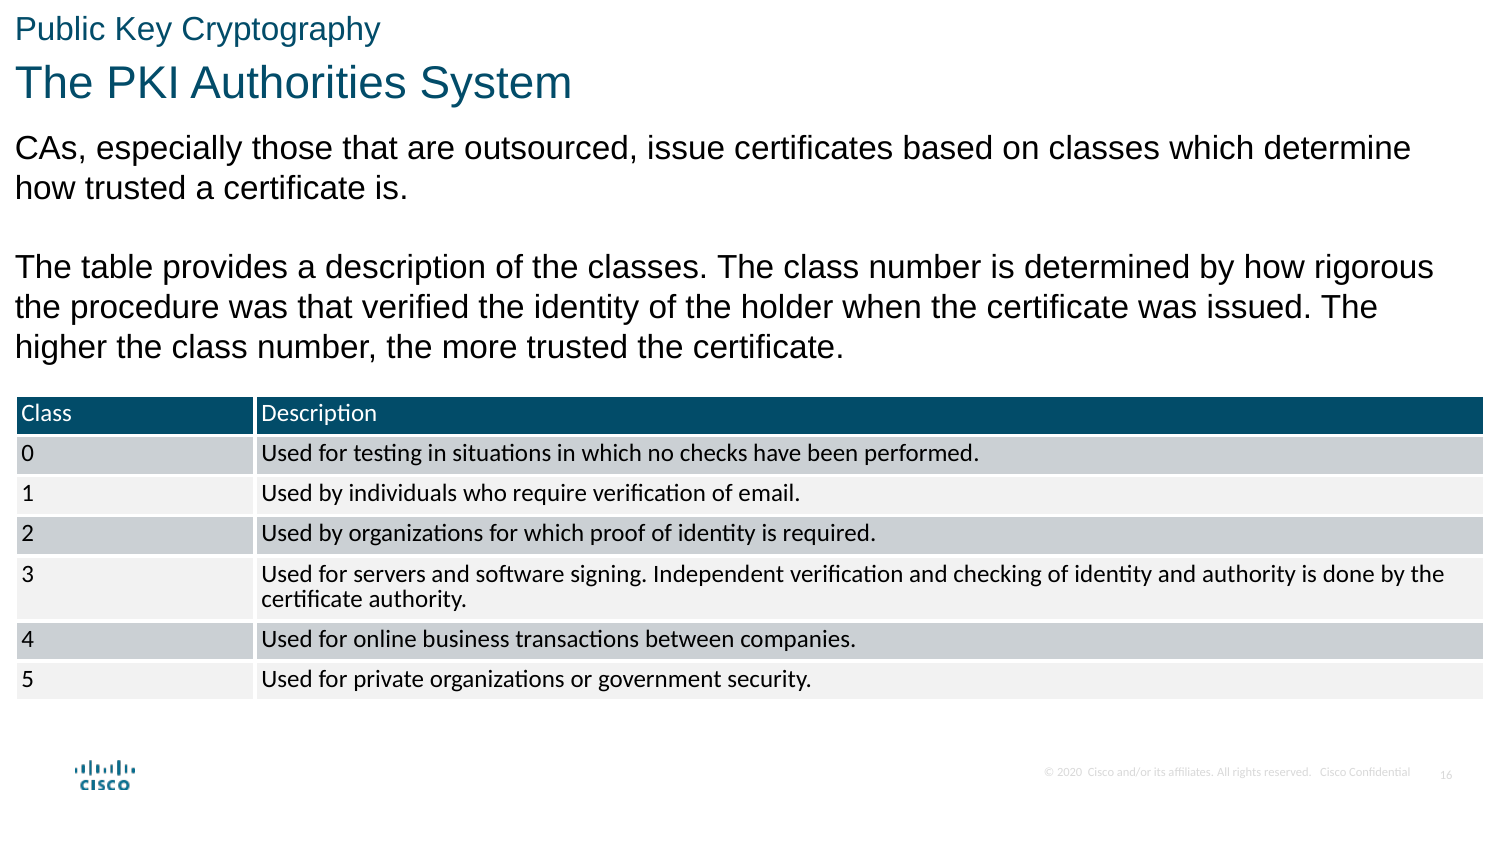

# Public Key Cryptography
The PKI Authorities System
CAs, especially those that are outsourced, issue certificates based on classes which determine how trusted a certificate is.

The table provides a description of the classes. The class number is determined by how rigorous the procedure was that verified the identity of the holder when the certificate was issued. The higher the class number, the more trusted the certificate.
| Class | Description |
| --- | --- |
| 0 | Used for testing in situations in which no checks have been performed. |
| 1 | Used by individuals who require verification of email. |
| 2 | Used by organizations for which proof of identity is required. |
| 3 | Used for servers and software signing. Independent verification and checking of identity and authority is done by the certificate authority. |
| 4 | Used for online business transactions between companies. |
| 5 | Used for private organizations or government security. |
16